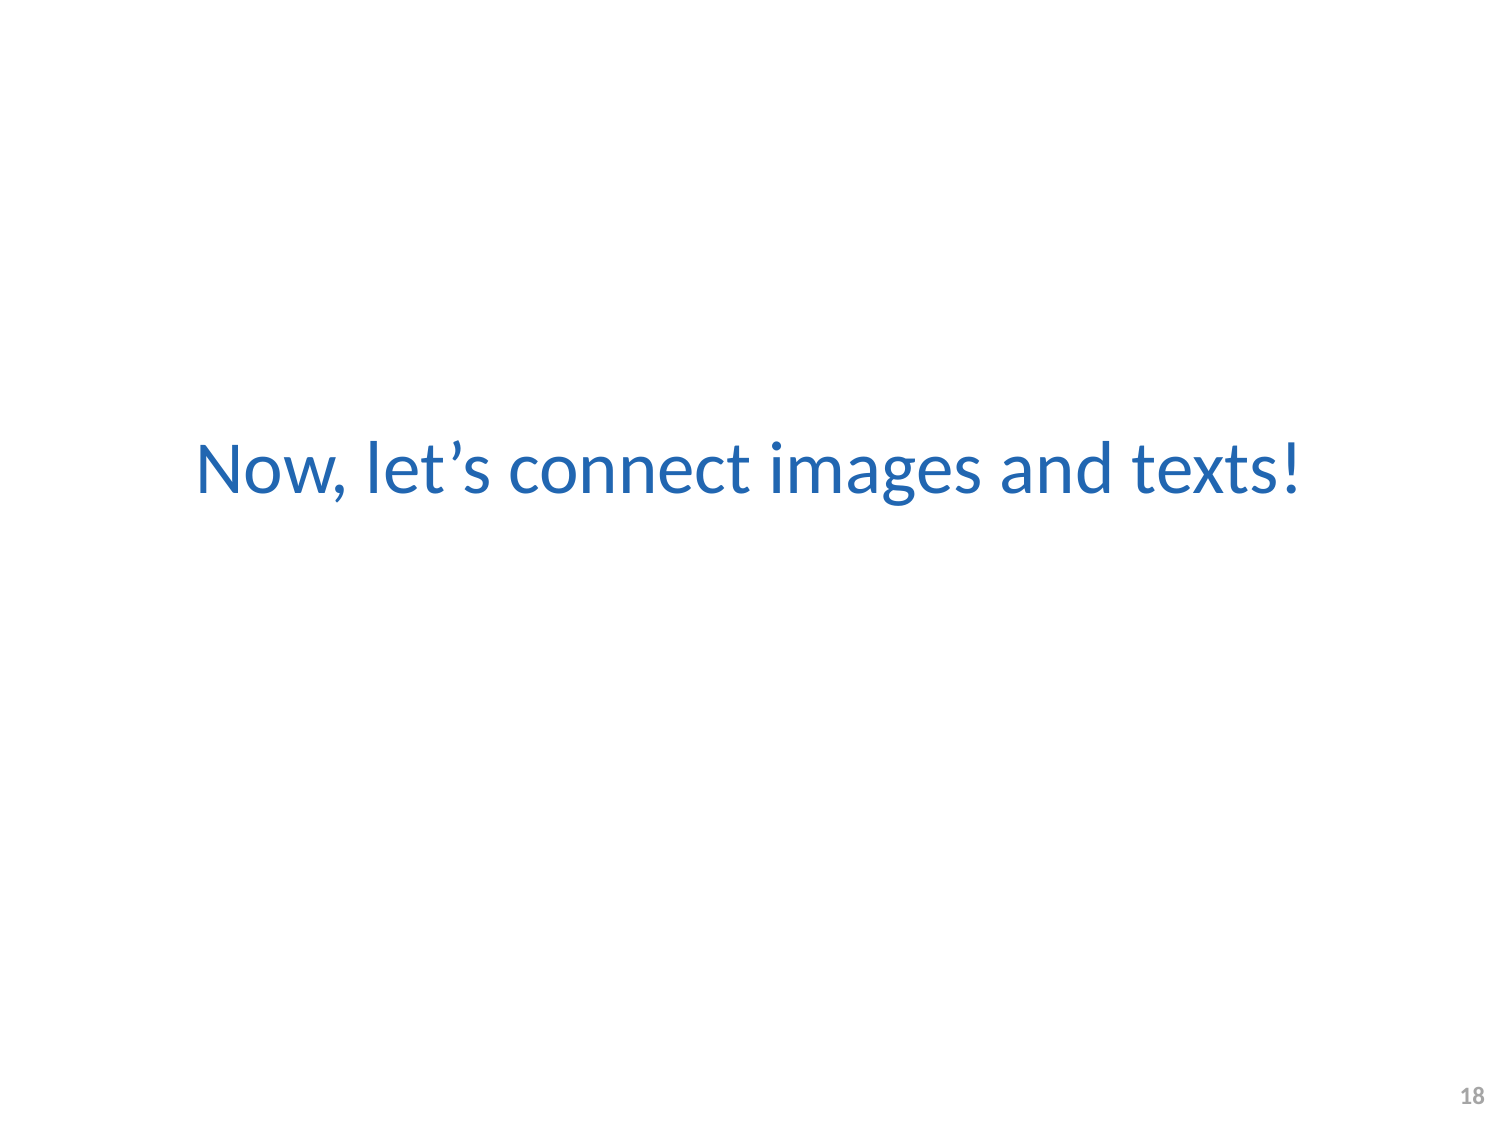

Now, let’s connect images and texts!
18